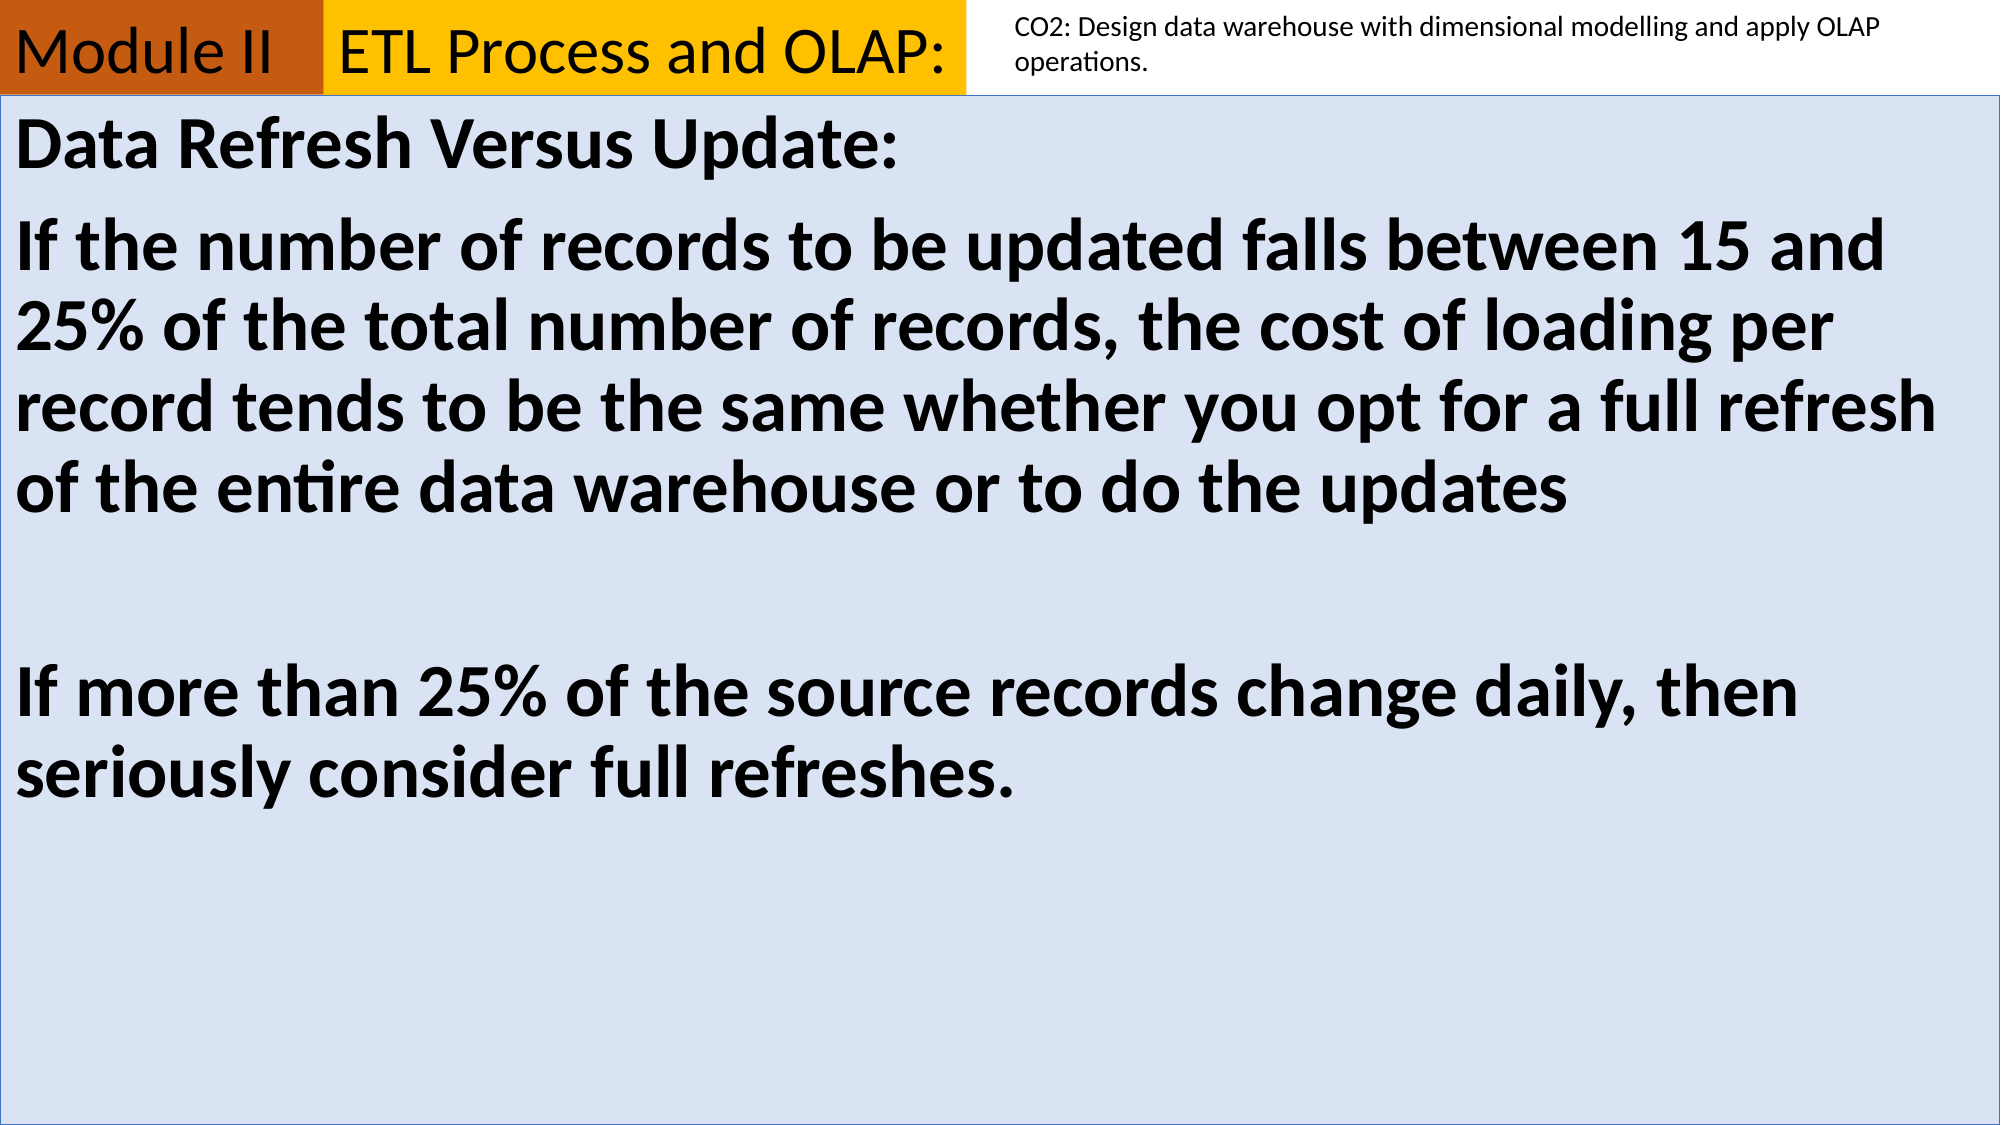

Module II
# ETL Process and OLAP:
CO2: Design data warehouse with dimensional modelling and apply OLAP operations.

Data Refresh Versus Update:
If the number of records to be updated falls between 15 and 25% of the total number of records, the cost of loading per record tends to be the same whether you opt for a full refresh of the entire data warehouse or to do the updates

If more than 25% of the source records change daily, then seriously consider full refreshes.